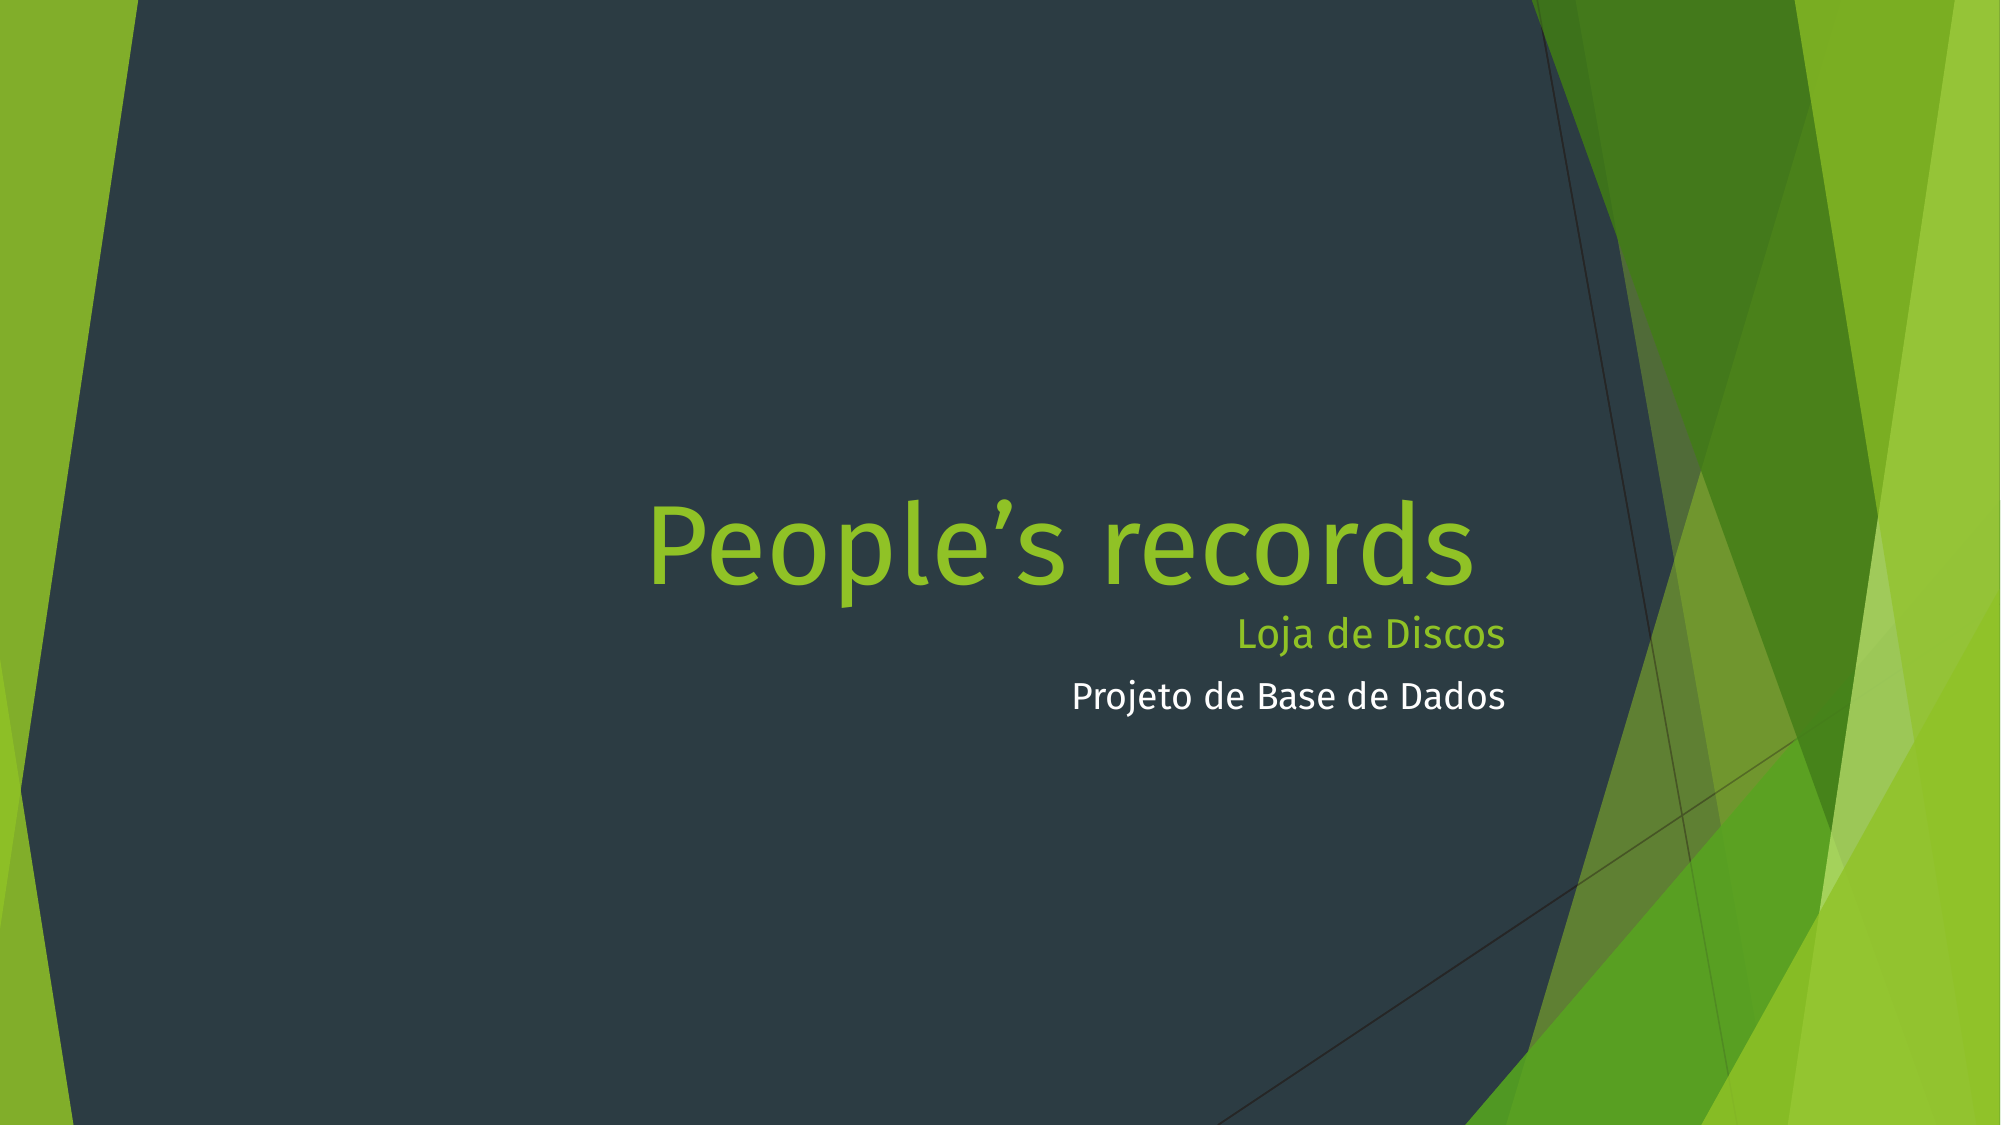

# People’s records Loja de Discos
Projeto de Base de Dados